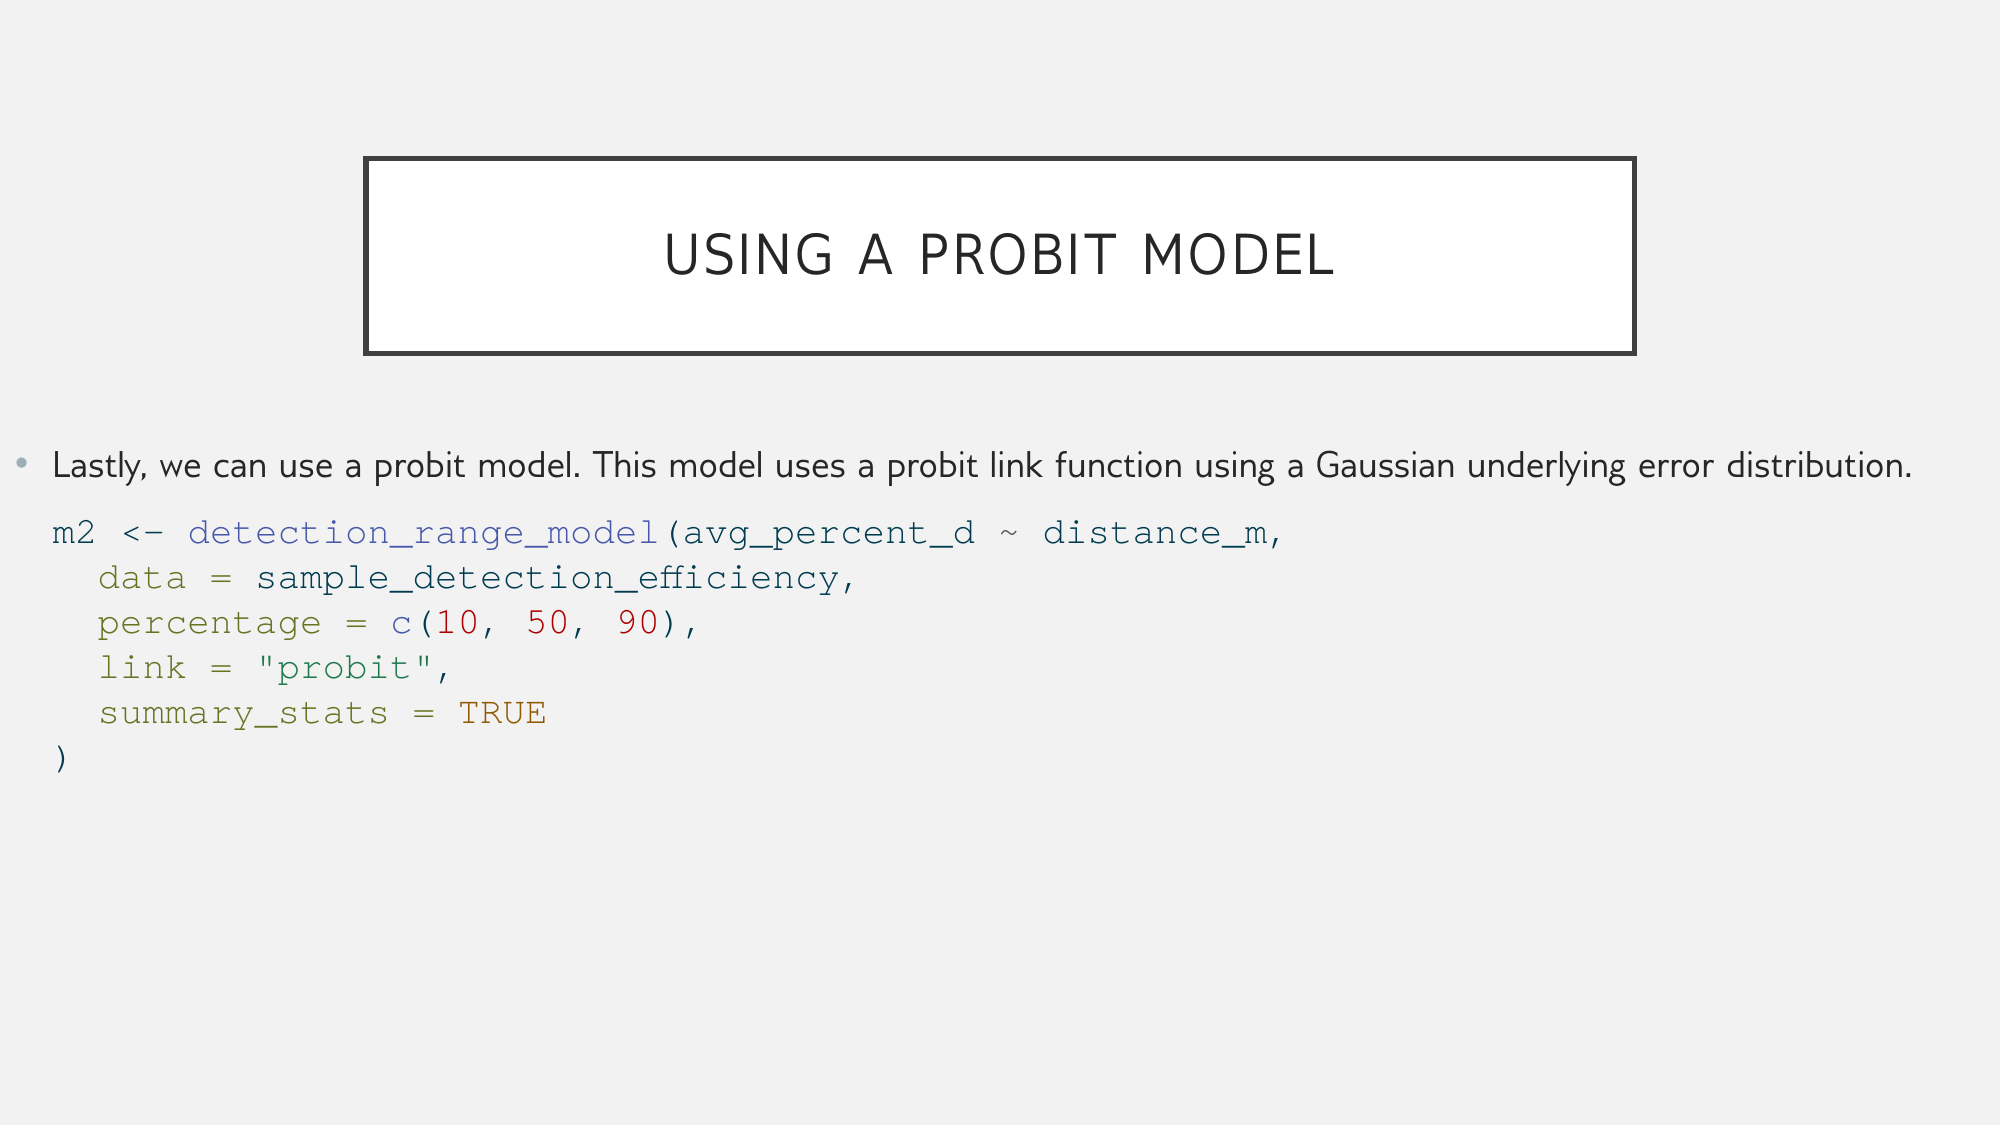

# Using a probit model
Lastly, we can use a probit model. This model uses a probit link function using a Gaussian underlying error distribution.
m2 <- detection_range_model(avg_percent_d ~ distance_m,
  data = sample_detection_efficiency,
  percentage = c(10, 50, 90),
  link = "probit",
  summary_stats = TRUE
)